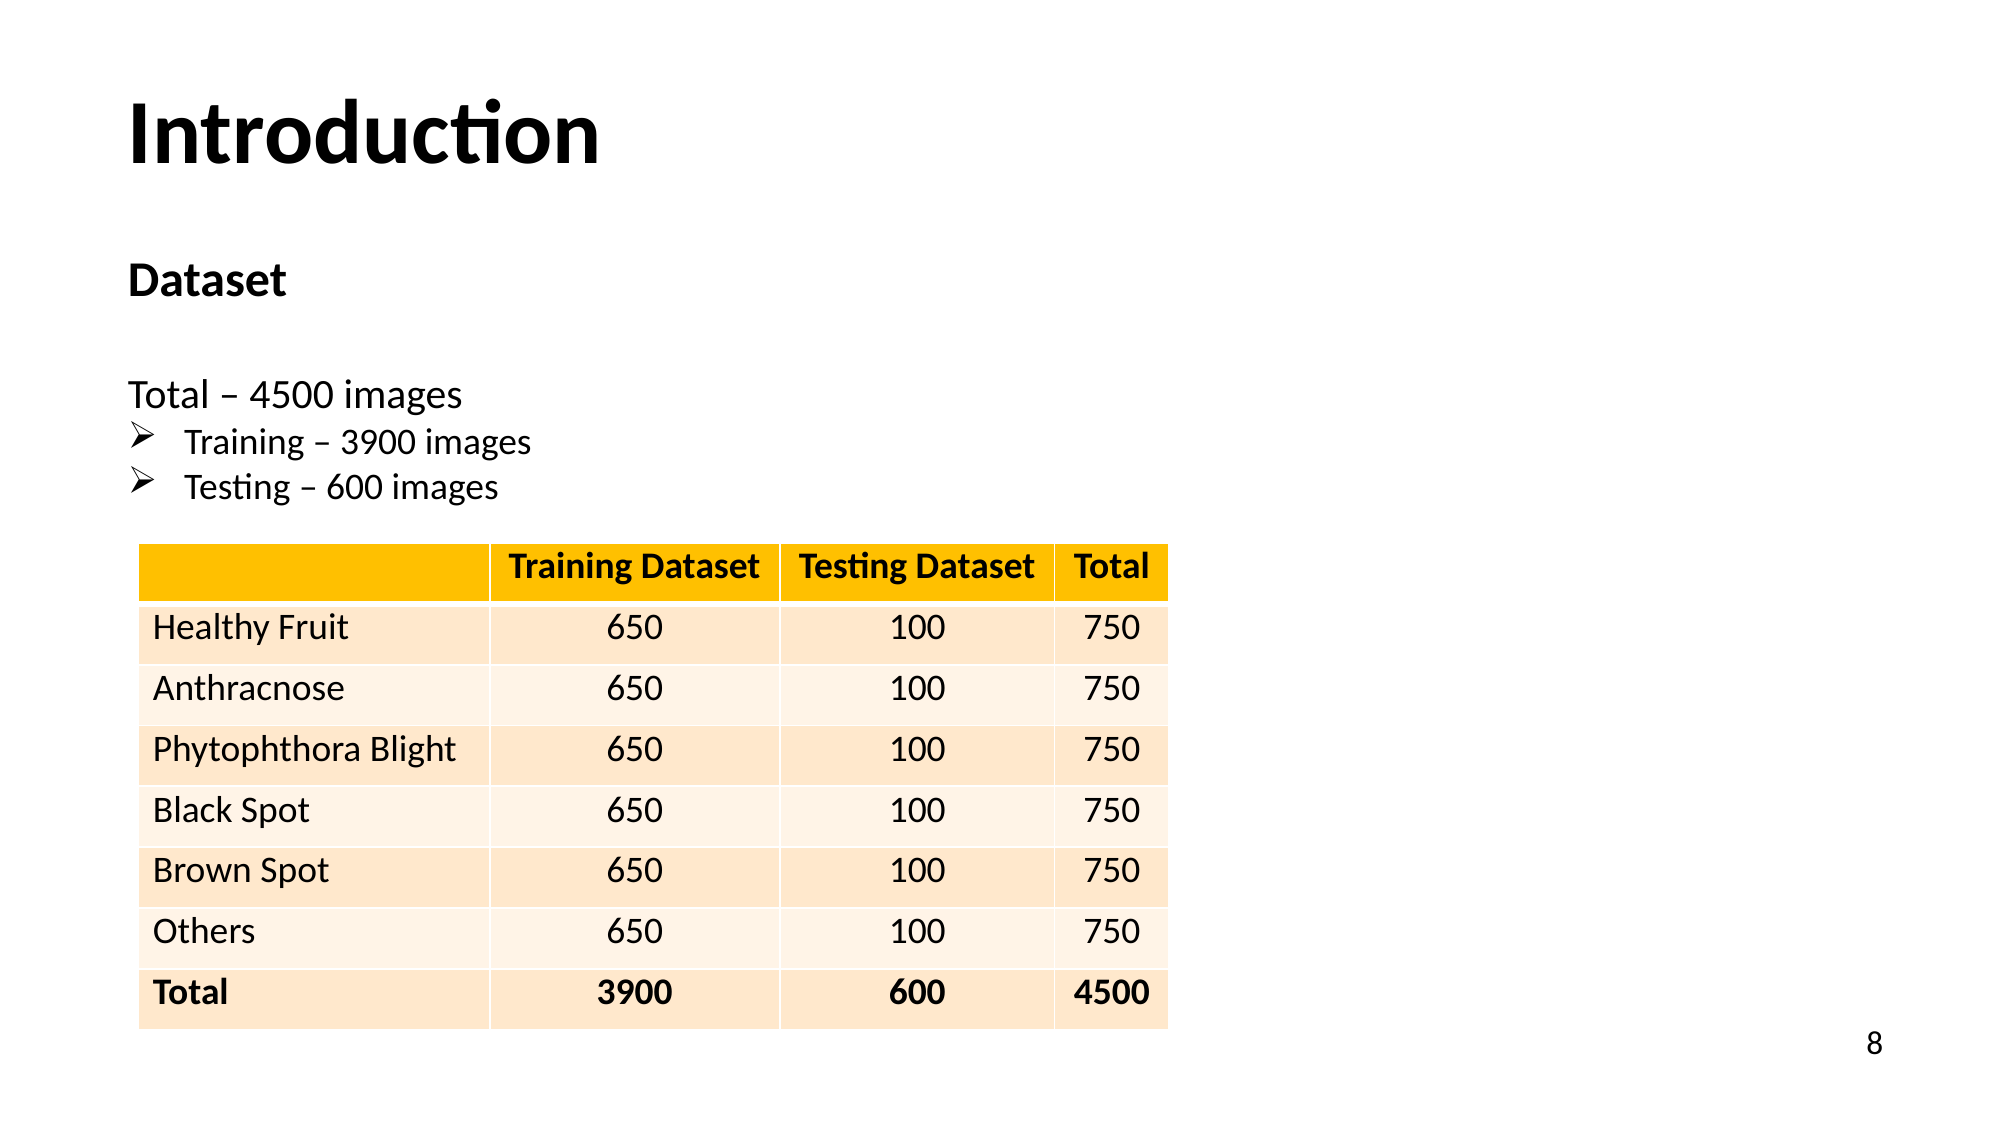

Introduction
Dataset

Total – 4500 images
Training – 3900 images
Testing – 600 images

|  | Training Dataset | Testing Dataset | Total |
| --- | --- | --- | --- |
| Healthy Fruit | 650 | 100 | 750 |
| Anthracnose | 650 | 100 | 750 |
| Phytophthora Blight | 650 | 100 | 750 |
| Black Spot | 650 | 100 | 750 |
| Brown Spot | 650 | 100 | 750 |
| Others | 650 | 100 | 750 |
| Total | 3900 | 600 | 4500 |
8